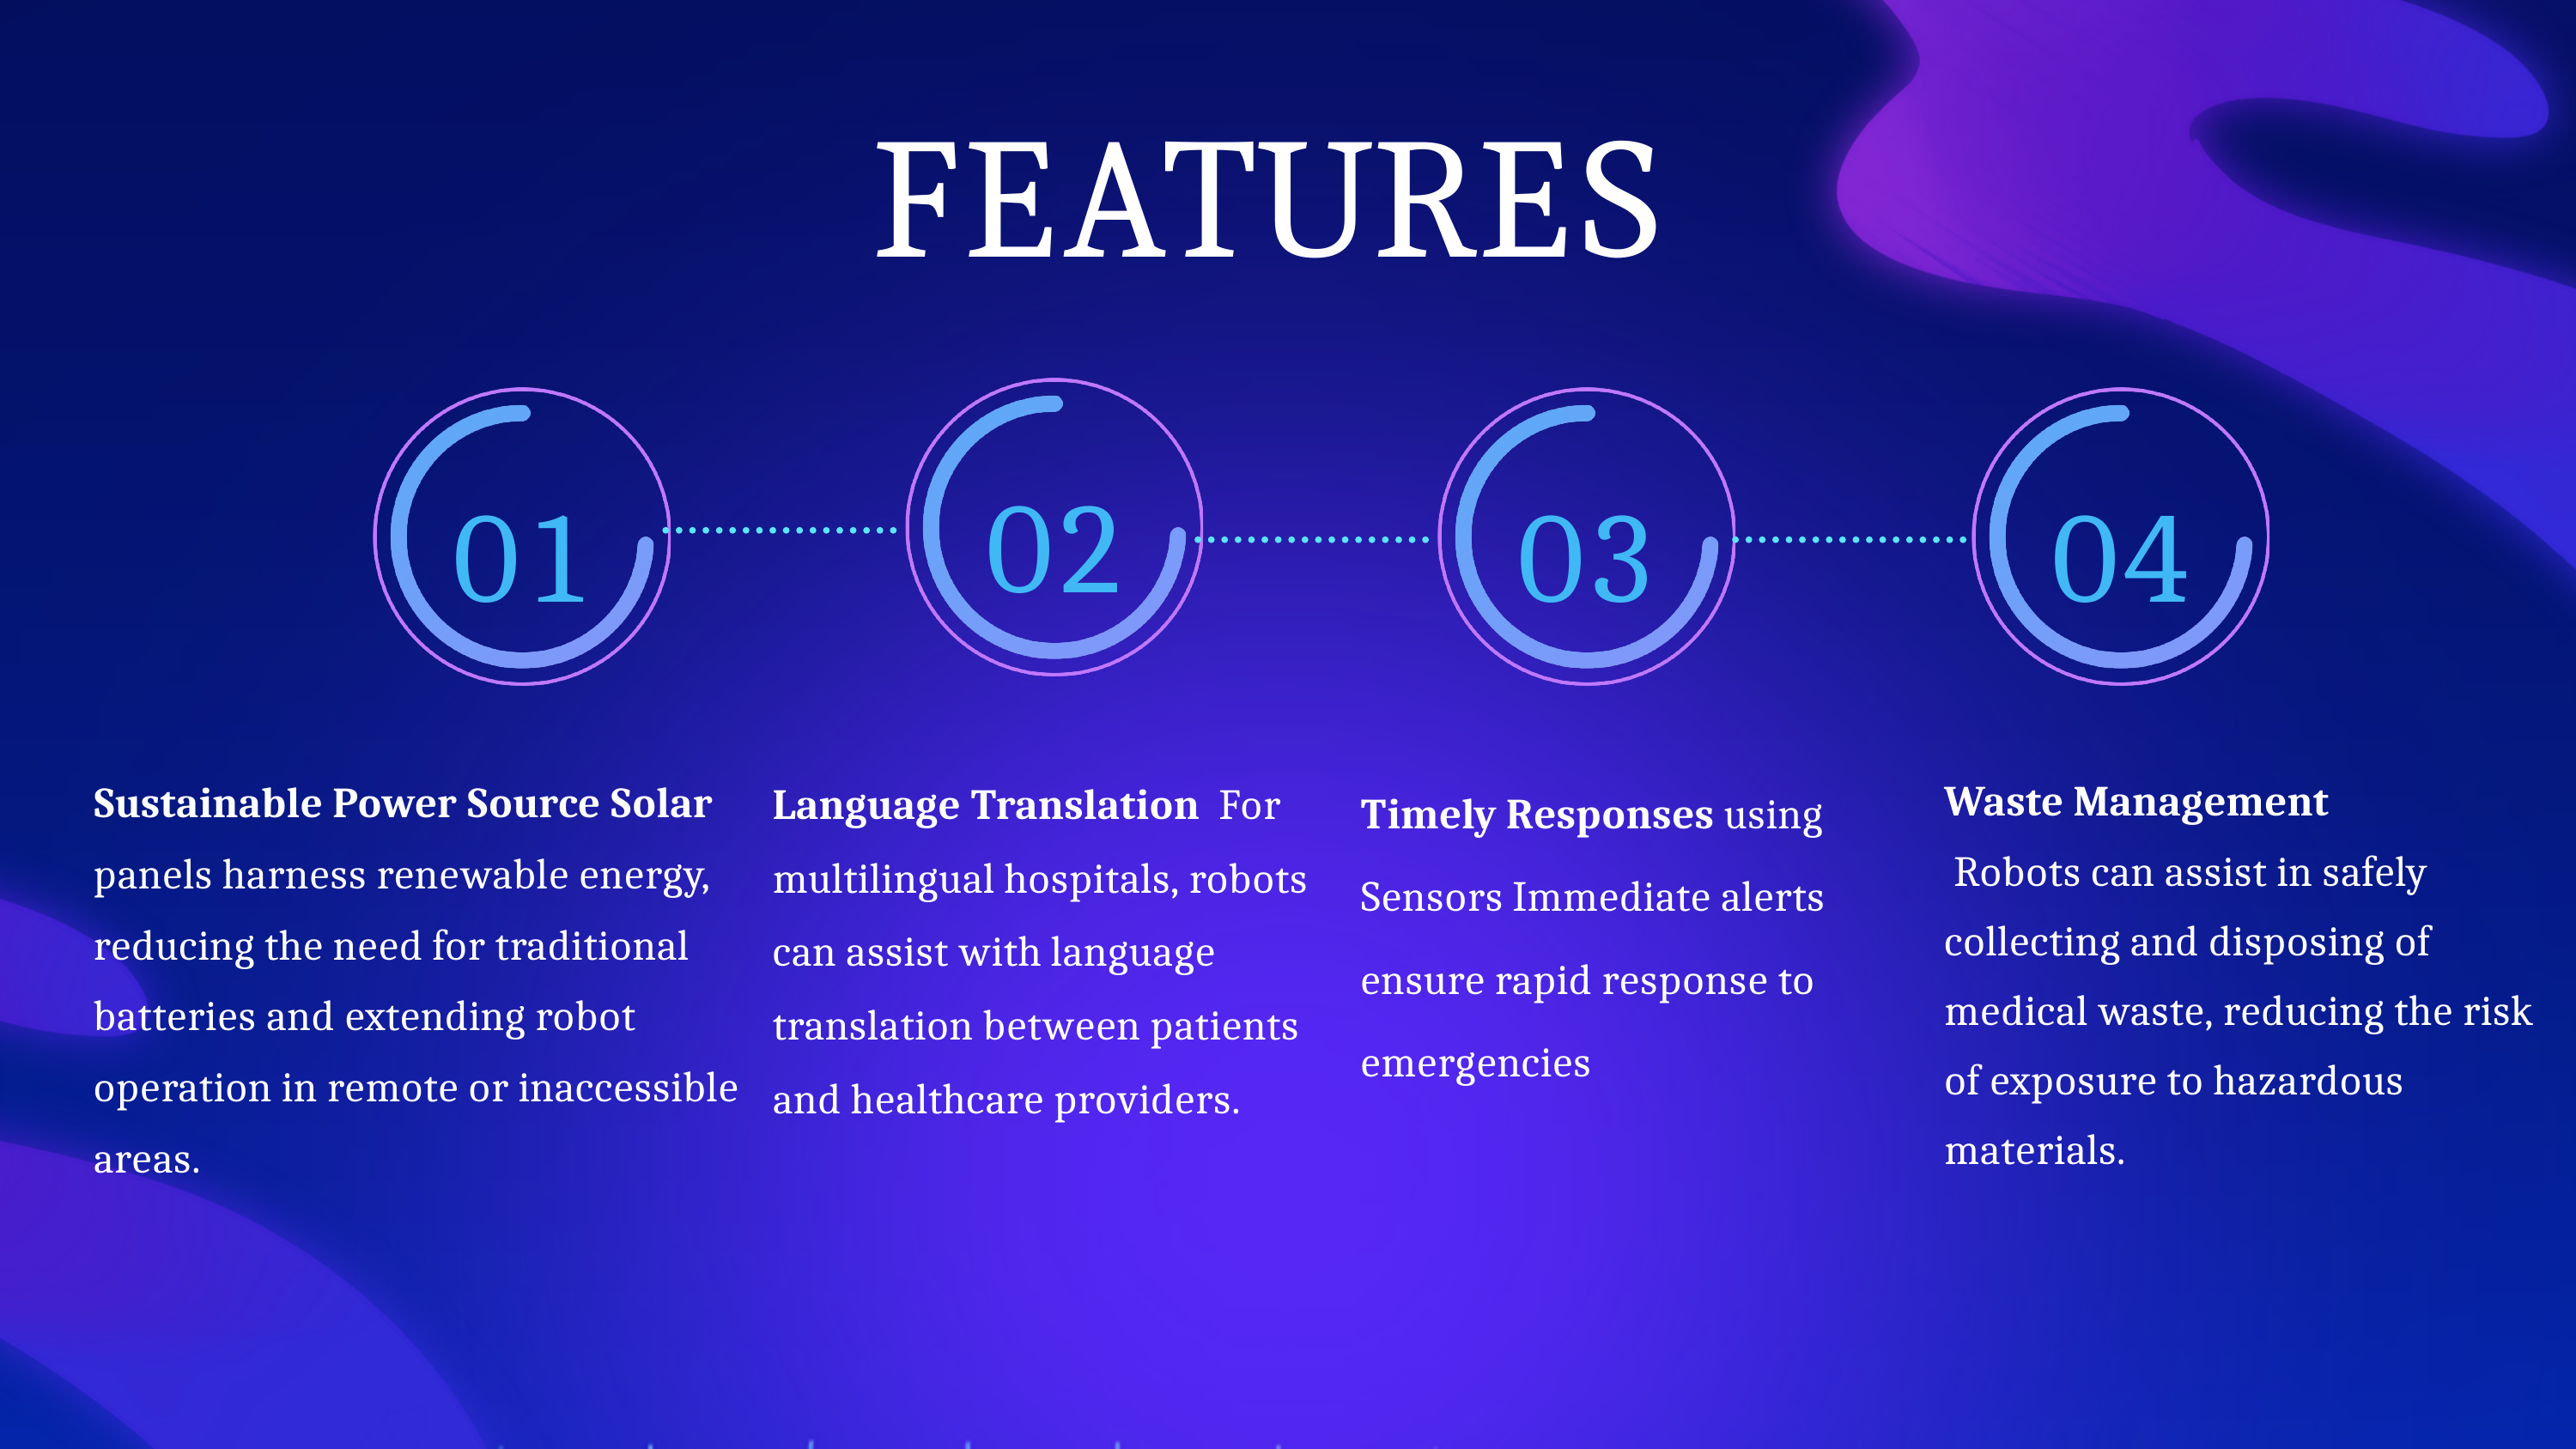

FEATURES

02
01
03
04

Language Translation  For multilingual hospitals, robots can assist with language translation between patients and healthcare providers.
Timely Responses using Sensors Immediate alerts ensure rapid response to emergencies
Sustainable Power Source Solar panels harness renewable energy, reducing the need for traditional batteries and extending robot operation in remote or inaccessible areas.

Waste Management
 Robots can assist in safely collecting and disposing of medical waste, reducing the risk of exposure to hazardous materials.